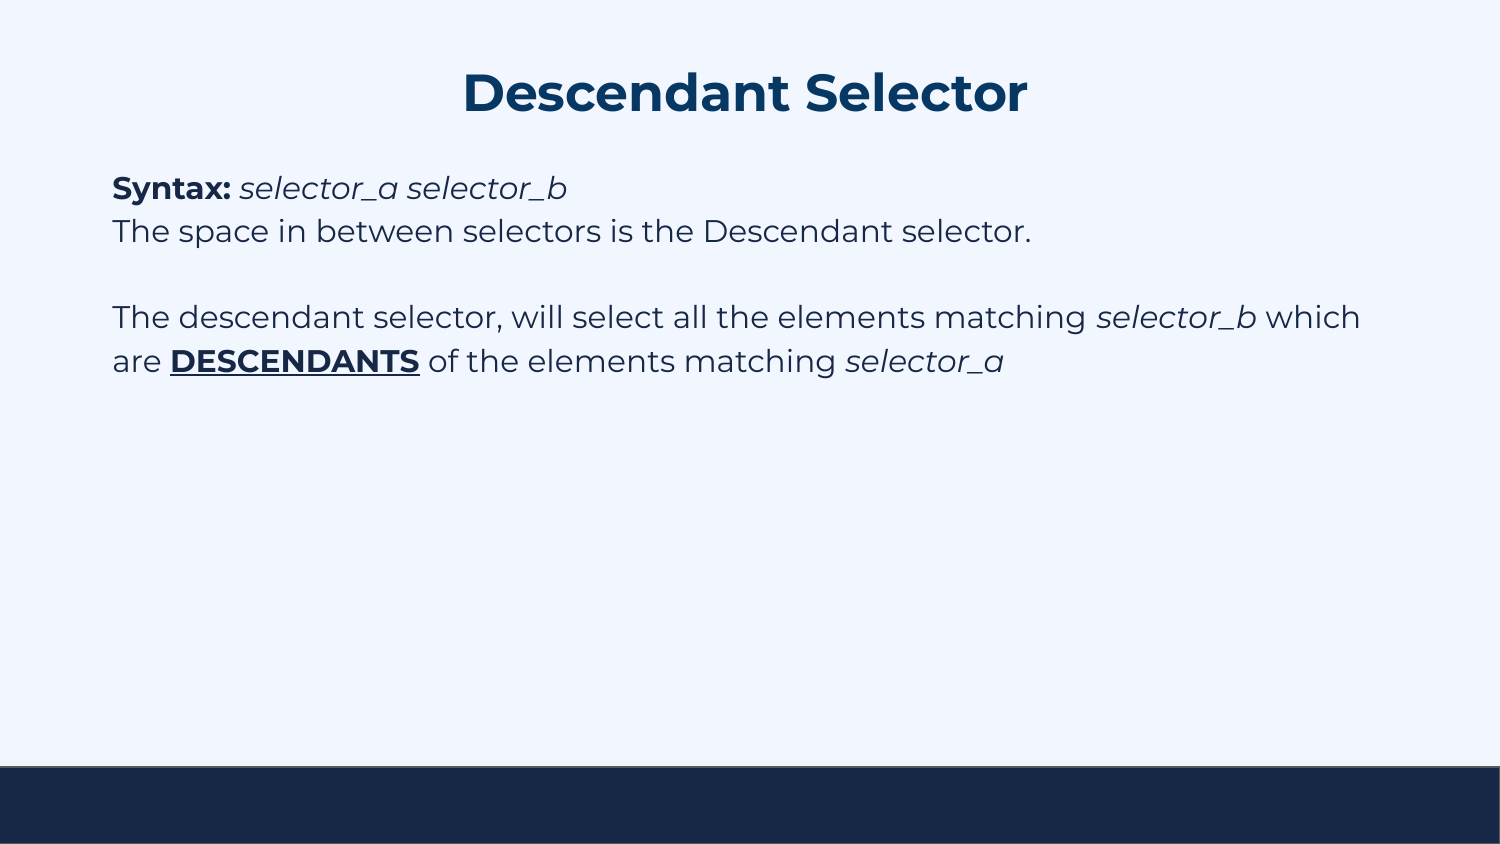

# Descendant Selector
Syntax: selector_a selector_b
The space in between selectors is the Descendant selector.

The descendant selector, will select all the elements matching selector_b which are DESCENDANTS of the elements matching selector_a